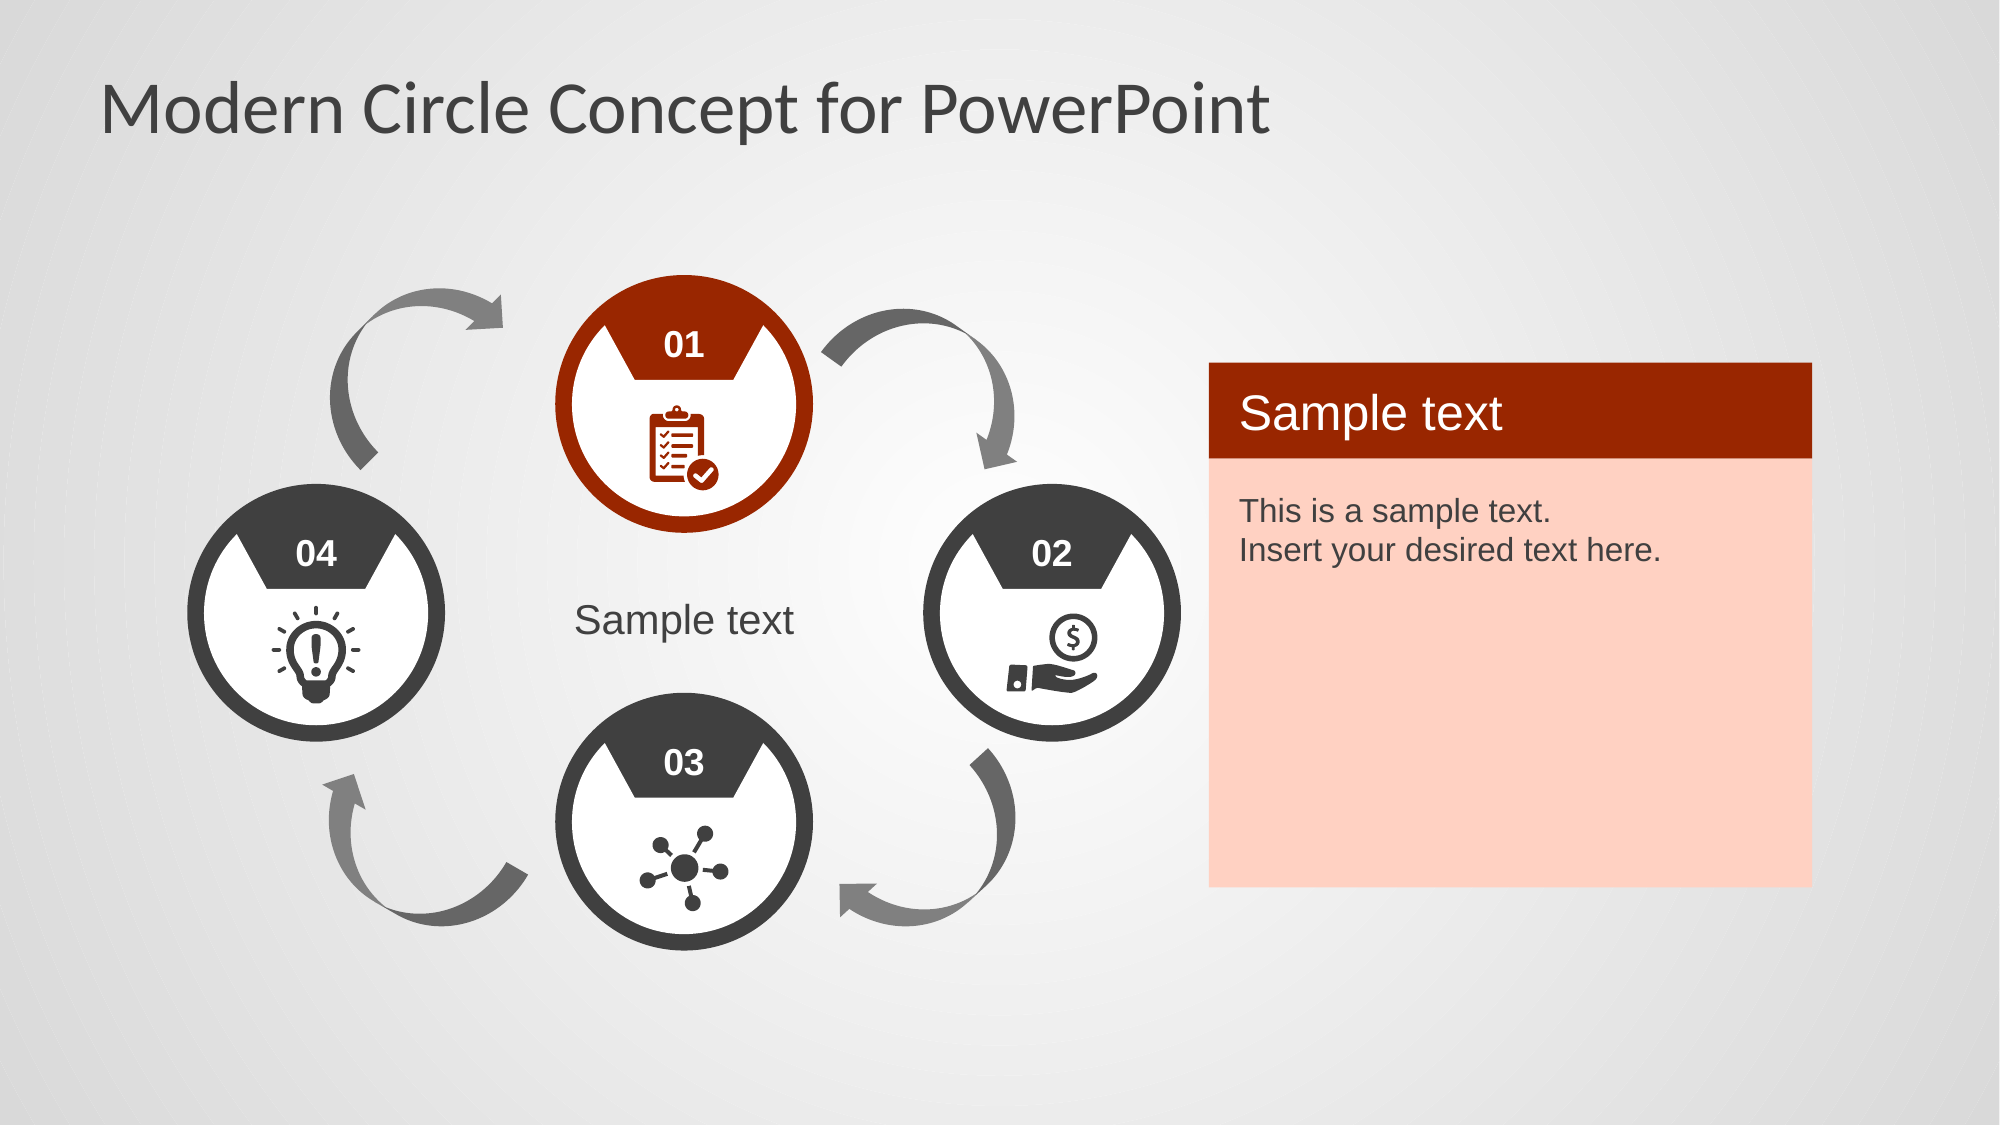

# Modern Circle Concept for PowerPoint

01

Sample text

This is a sample text.
Insert your desired text here.
04
02

Sample text

03